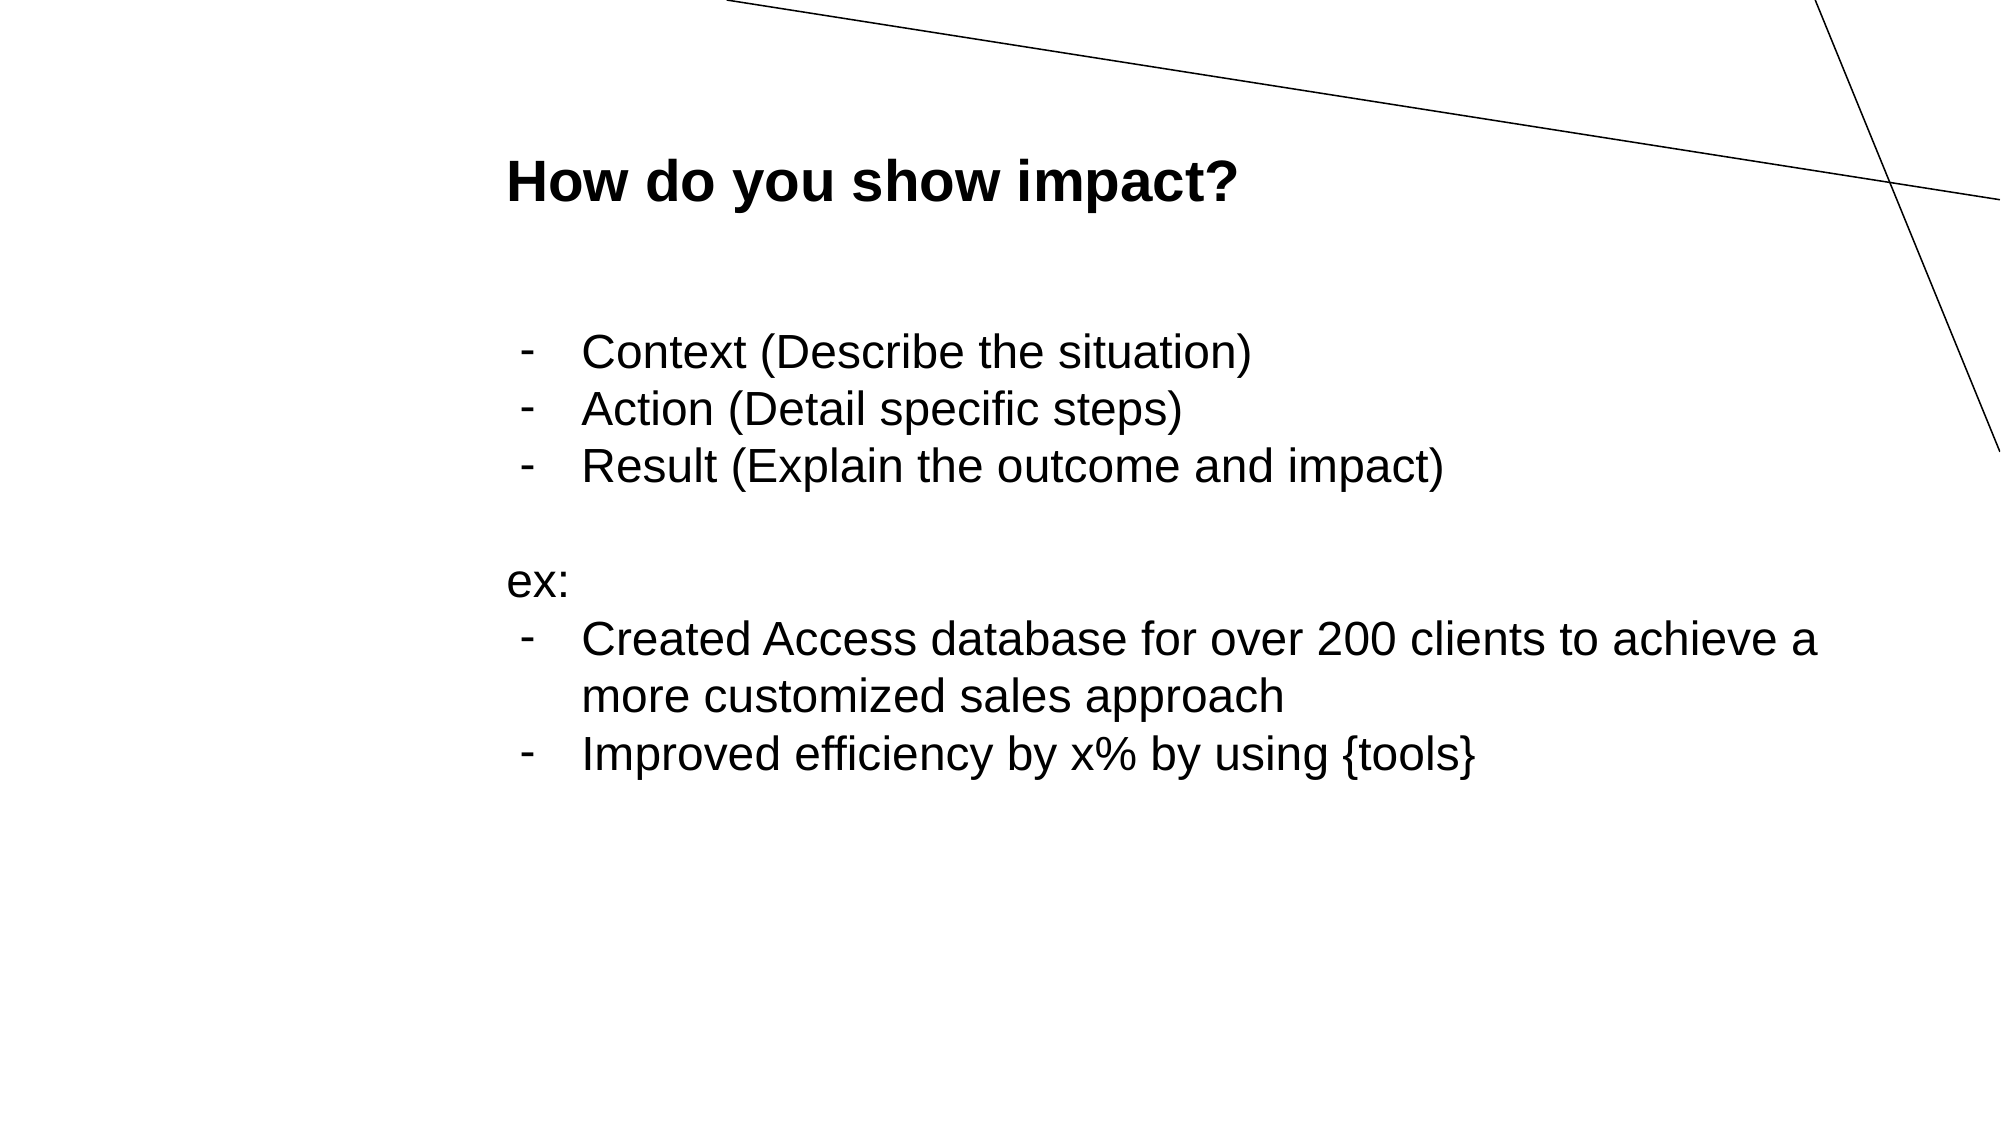

How do you show impact?

Context (Describe the situation)
Action (Detail specific steps)
Result (Explain the outcome and impact)

ex:
Created Access database for over 200 clients to achieve a more customized sales approach
Improved efficiency by x% by using {tools}